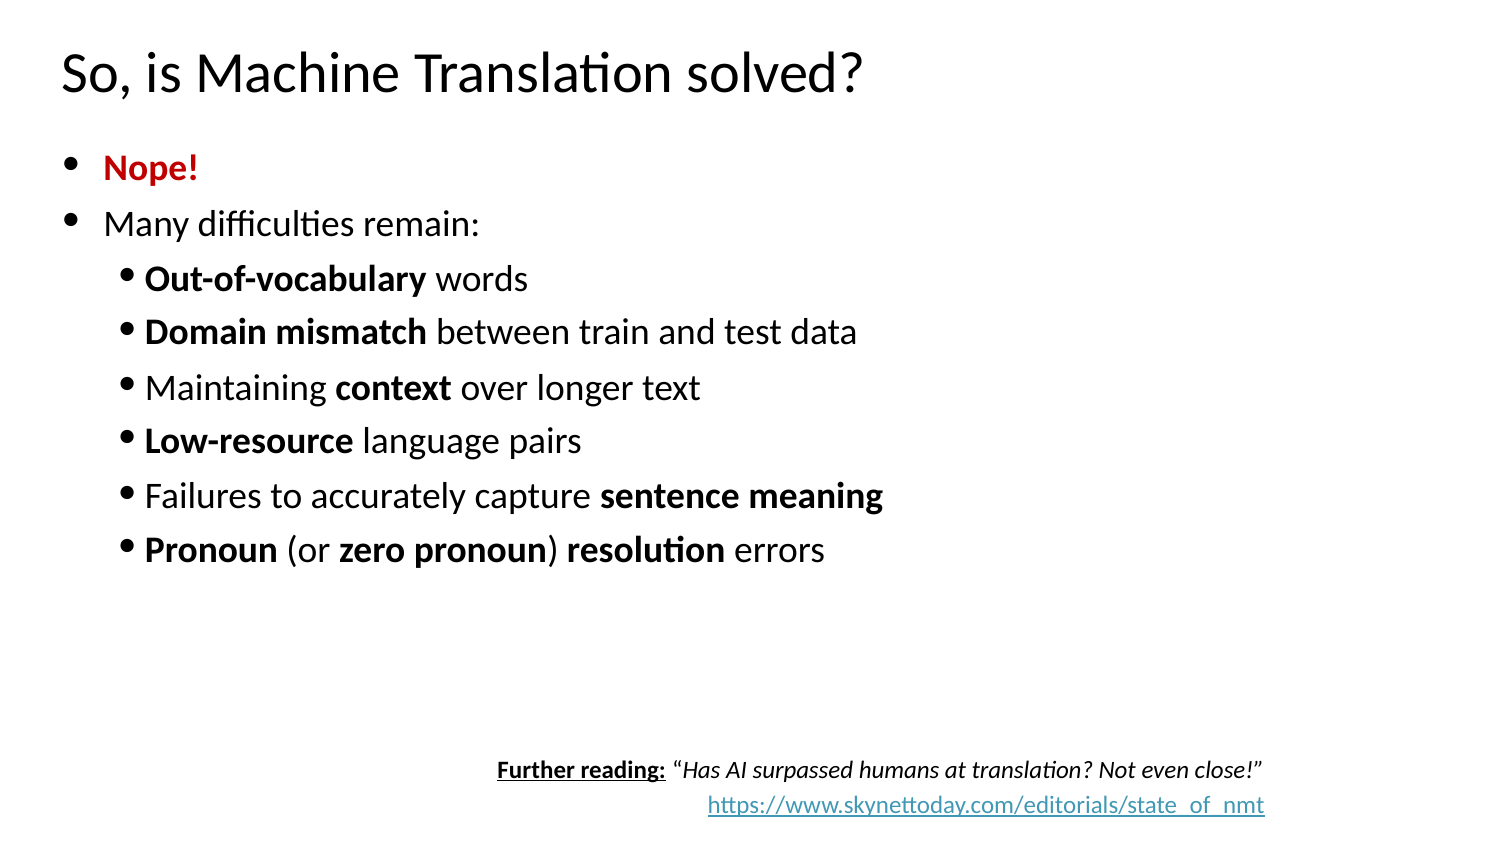

# So, is Machine Translation solved?
Nope!
Many difficulties remain:
Out-of-vocabulary words
Domain mismatch between train and test data
Maintaining context over longer text
Low-resource language pairs
Failures to accurately capture sentence meaning
Pronoun (or zero pronoun) resolution errors
Further reading: “Has AI surpassed humans at translation? Not even close!”
https://www.skynettoday.com/editorials/state_of_nmt